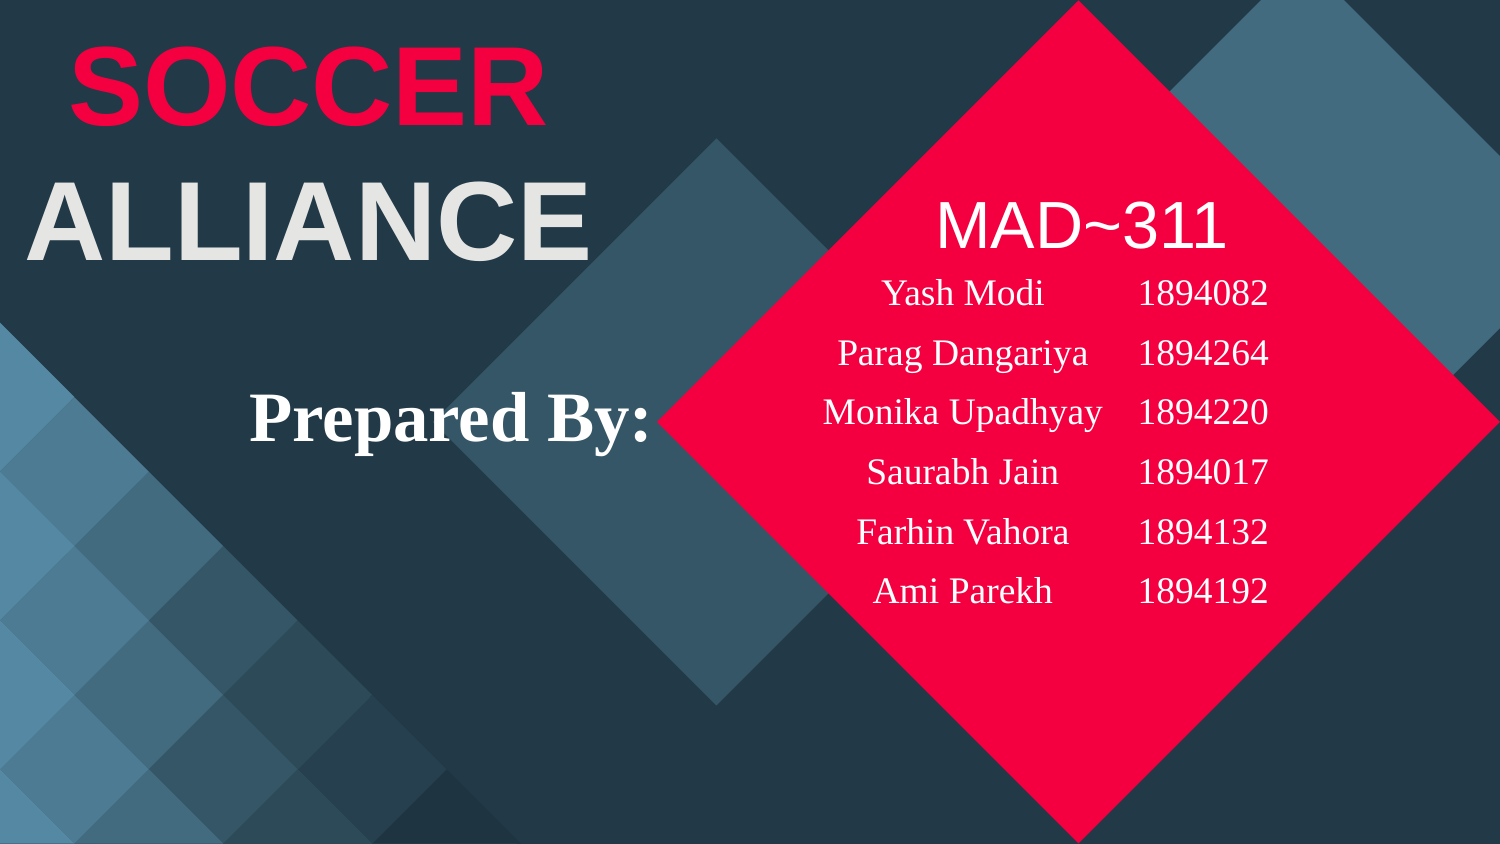

SOCCER ALLIANCE
MAD~311
| Yash Modi | 1894082 |
| --- | --- |
| Parag Dangariya | 1894264 |
| Monika Upadhyay | 1894220 |
| Saurabh Jain | 1894017 |
| Farhin Vahora | 1894132 |
| Ami Parekh | 1894192 |
Prepared By: